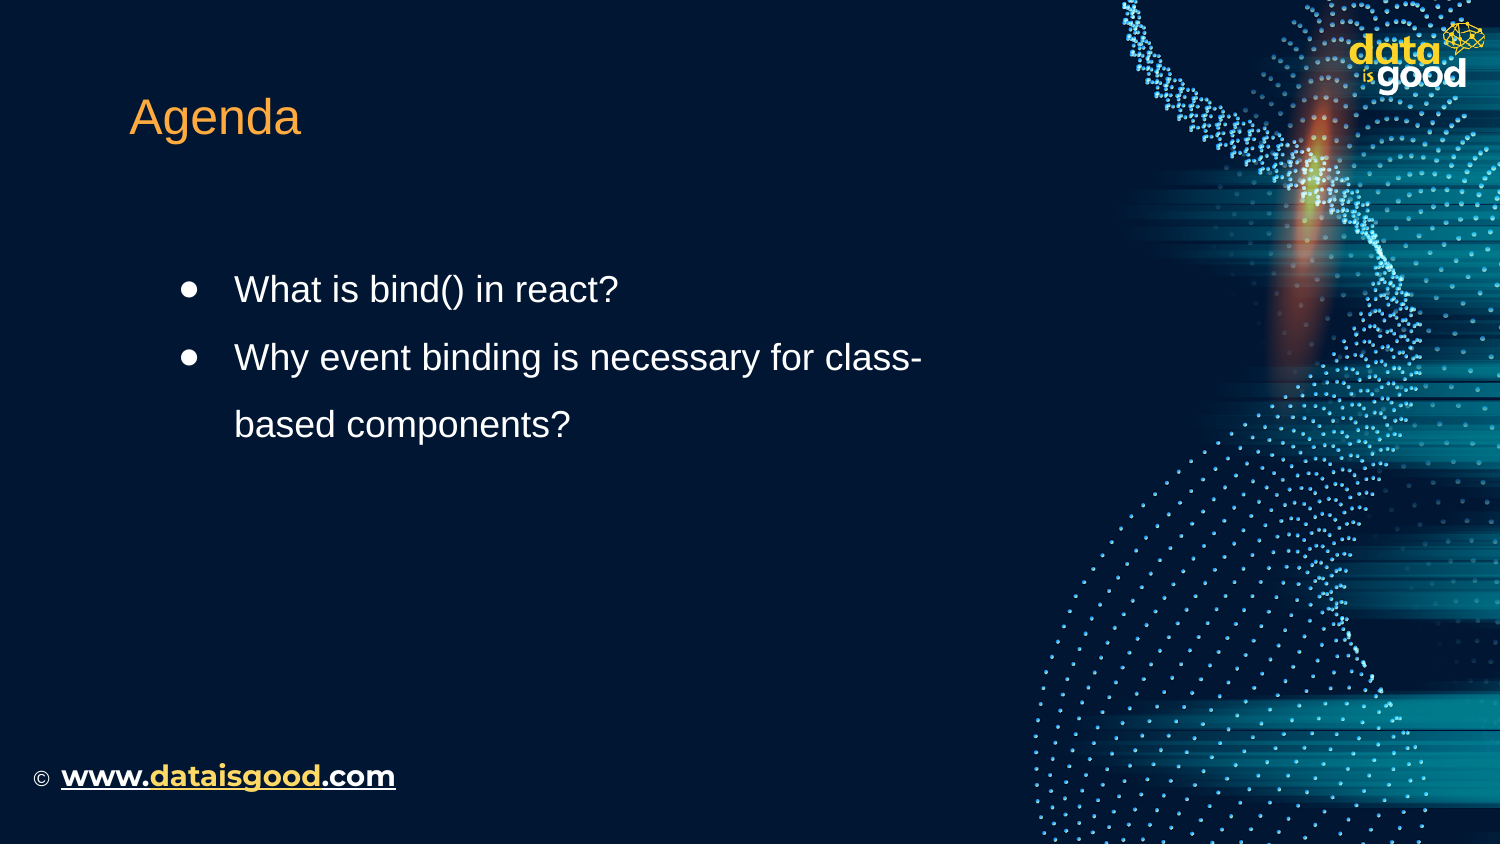

# Agenda
What is bind() in react?
Why event binding is necessary for class-based components?